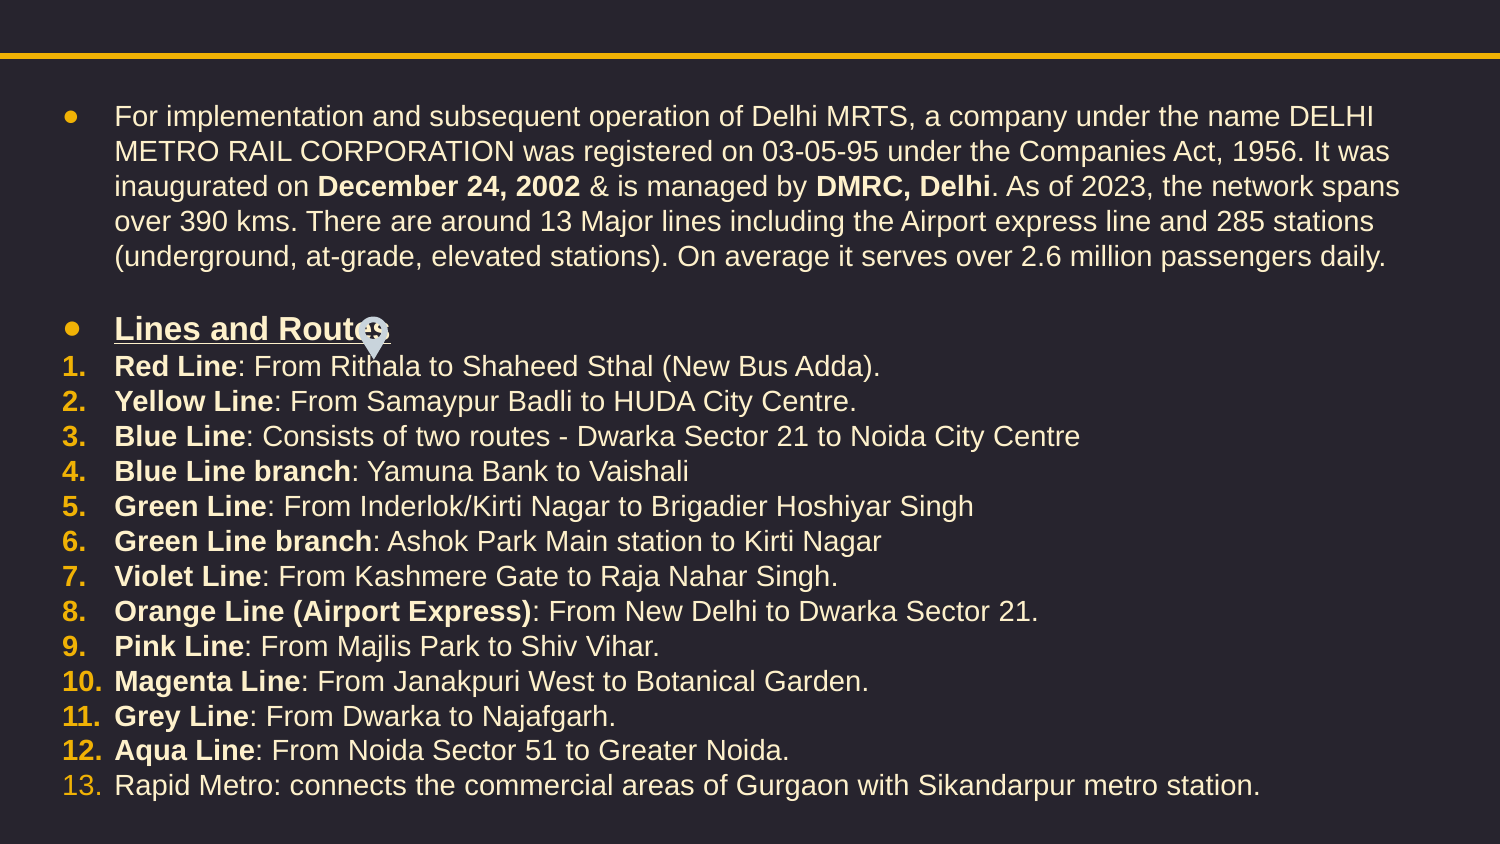

For implementation and subsequent operation of Delhi MRTS, a company under the name DELHI METRO RAIL CORPORATION was registered on 03-05-95 under the Companies Act, 1956. It was inaugurated on December 24, 2002 & is managed by DMRC, Delhi. As of 2023, the network spans over 390 kms. There are around 13 Major lines including the Airport express line and 285 stations (underground, at-grade, elevated stations). On average it serves over 2.6 million passengers daily.

Lines and Routes
Red Line: From Rithala to Shaheed Sthal (New Bus Adda).
Yellow Line: From Samaypur Badli to HUDA City Centre.
Blue Line: Consists of two routes - Dwarka Sector 21 to Noida City Centre
Blue Line branch: Yamuna Bank to Vaishali
Green Line: From Inderlok/Kirti Nagar to Brigadier Hoshiyar Singh
Green Line branch: Ashok Park Main station to Kirti Nagar
Violet Line: From Kashmere Gate to Raja Nahar Singh.
Orange Line (Airport Express): From New Delhi to Dwarka Sector 21.
Pink Line: From Majlis Park to Shiv Vihar.
Magenta Line: From Janakpuri West to Botanical Garden.
Grey Line: From Dwarka to Najafgarh.
Aqua Line: From Noida Sector 51 to Greater Noida.
Rapid Metro: connects the commercial areas of Gurgaon with Sikandarpur metro station.